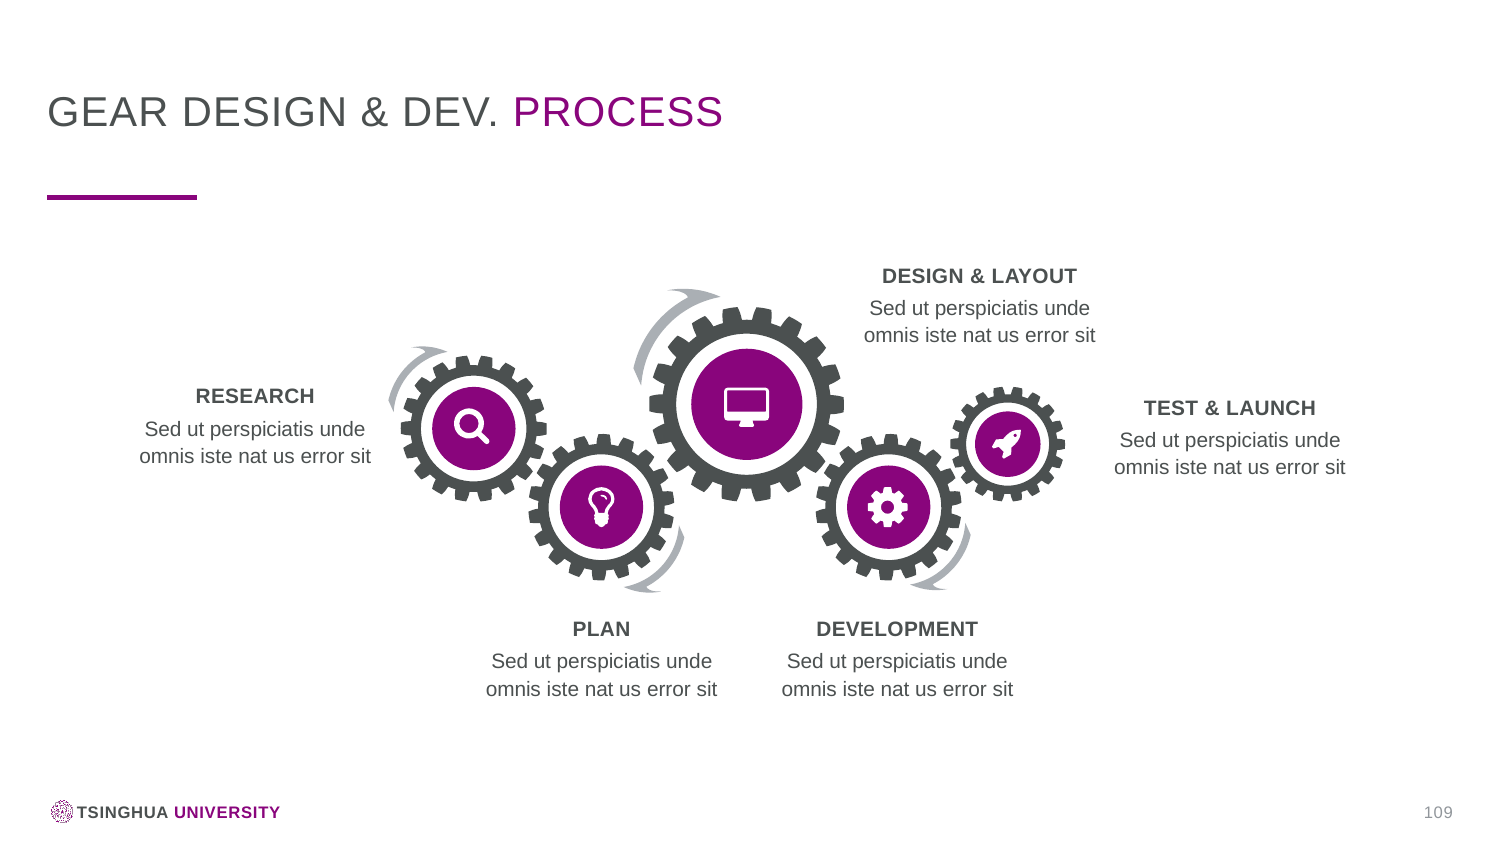

Gear design & dev. process

Design & layout
Sed ut perspiciatis unde omnis iste nat us error sit

research
Sed ut perspiciatis unde omnis iste nat us error sit

test & launch
Sed ut perspiciatis unde omnis iste nat us error sit

plan
Sed ut perspiciatis unde omnis iste nat us error sit
development
Sed ut perspiciatis unde omnis iste nat us error sit